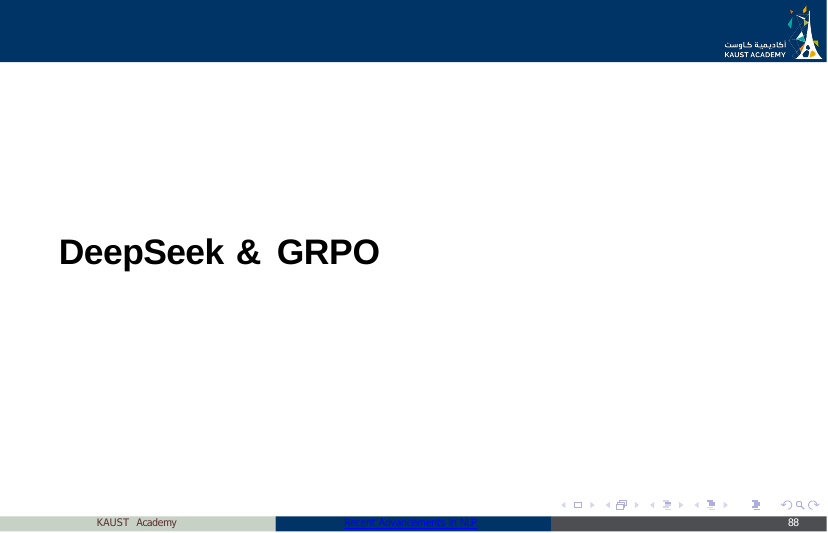

DeepSeek & GRPO

KAUST Academy
Recent Advancements in NLP
88